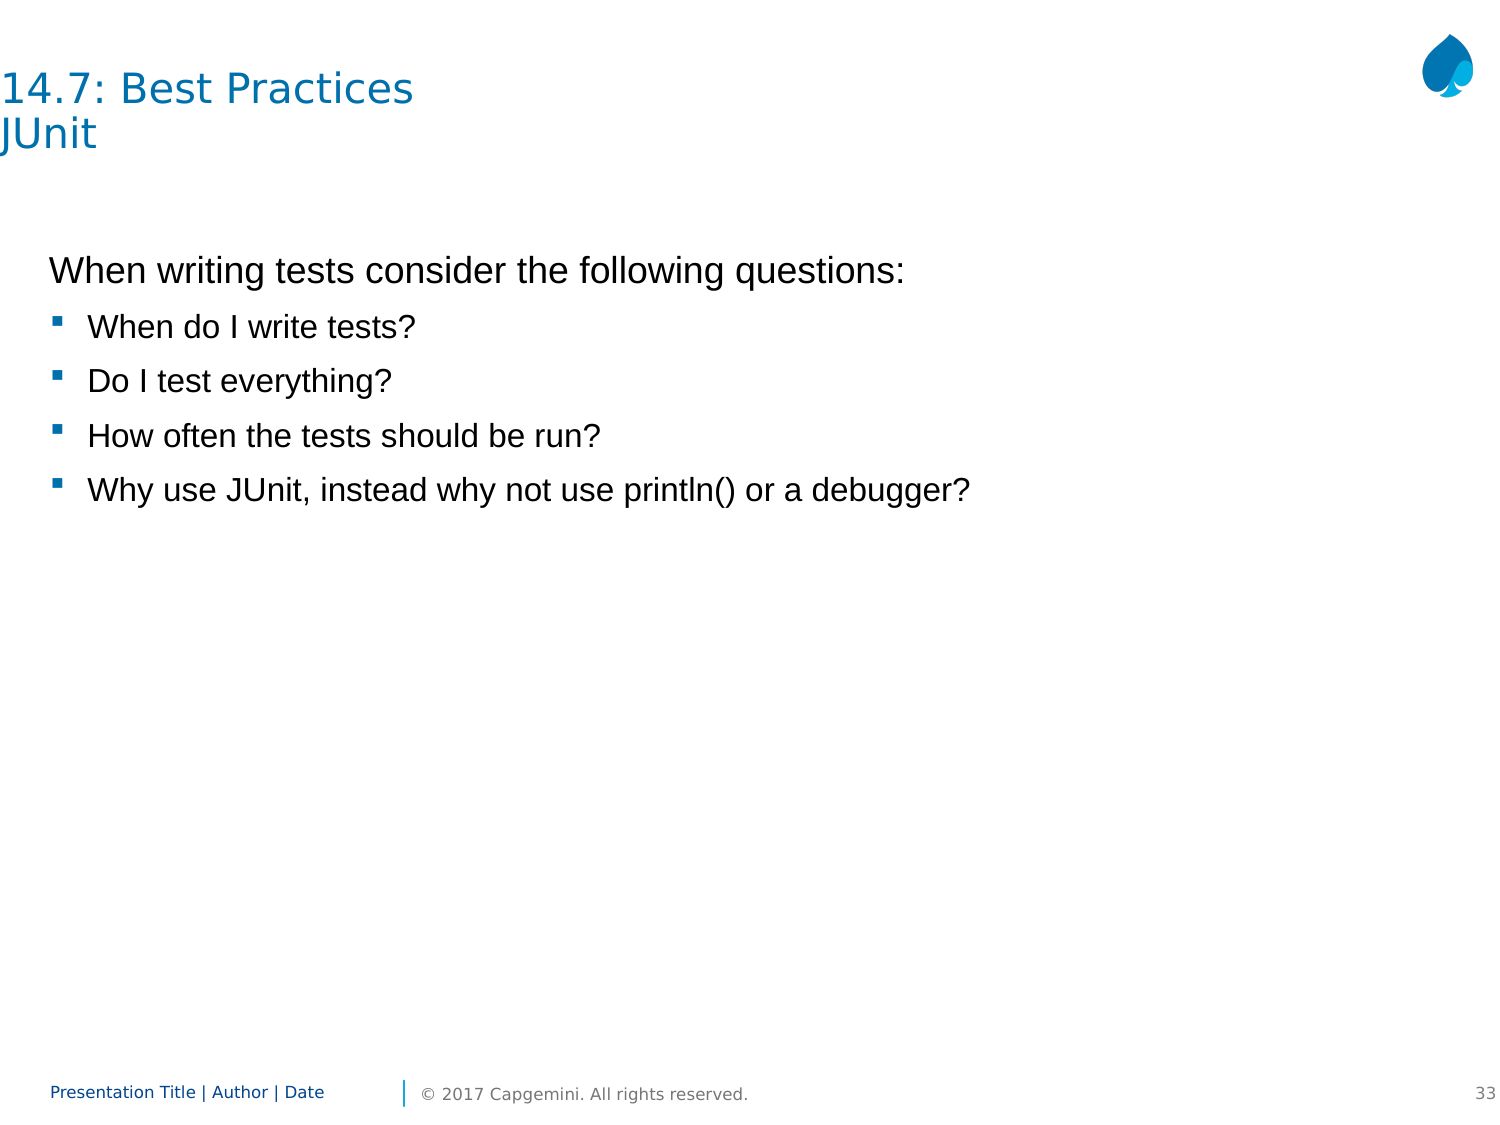

14.7: Best Practices
JUnit
When writing tests consider the following questions:
When do I write tests?
Do I test everything?
How often the tests should be run?
Why use JUnit, instead why not use println() or a debugger?